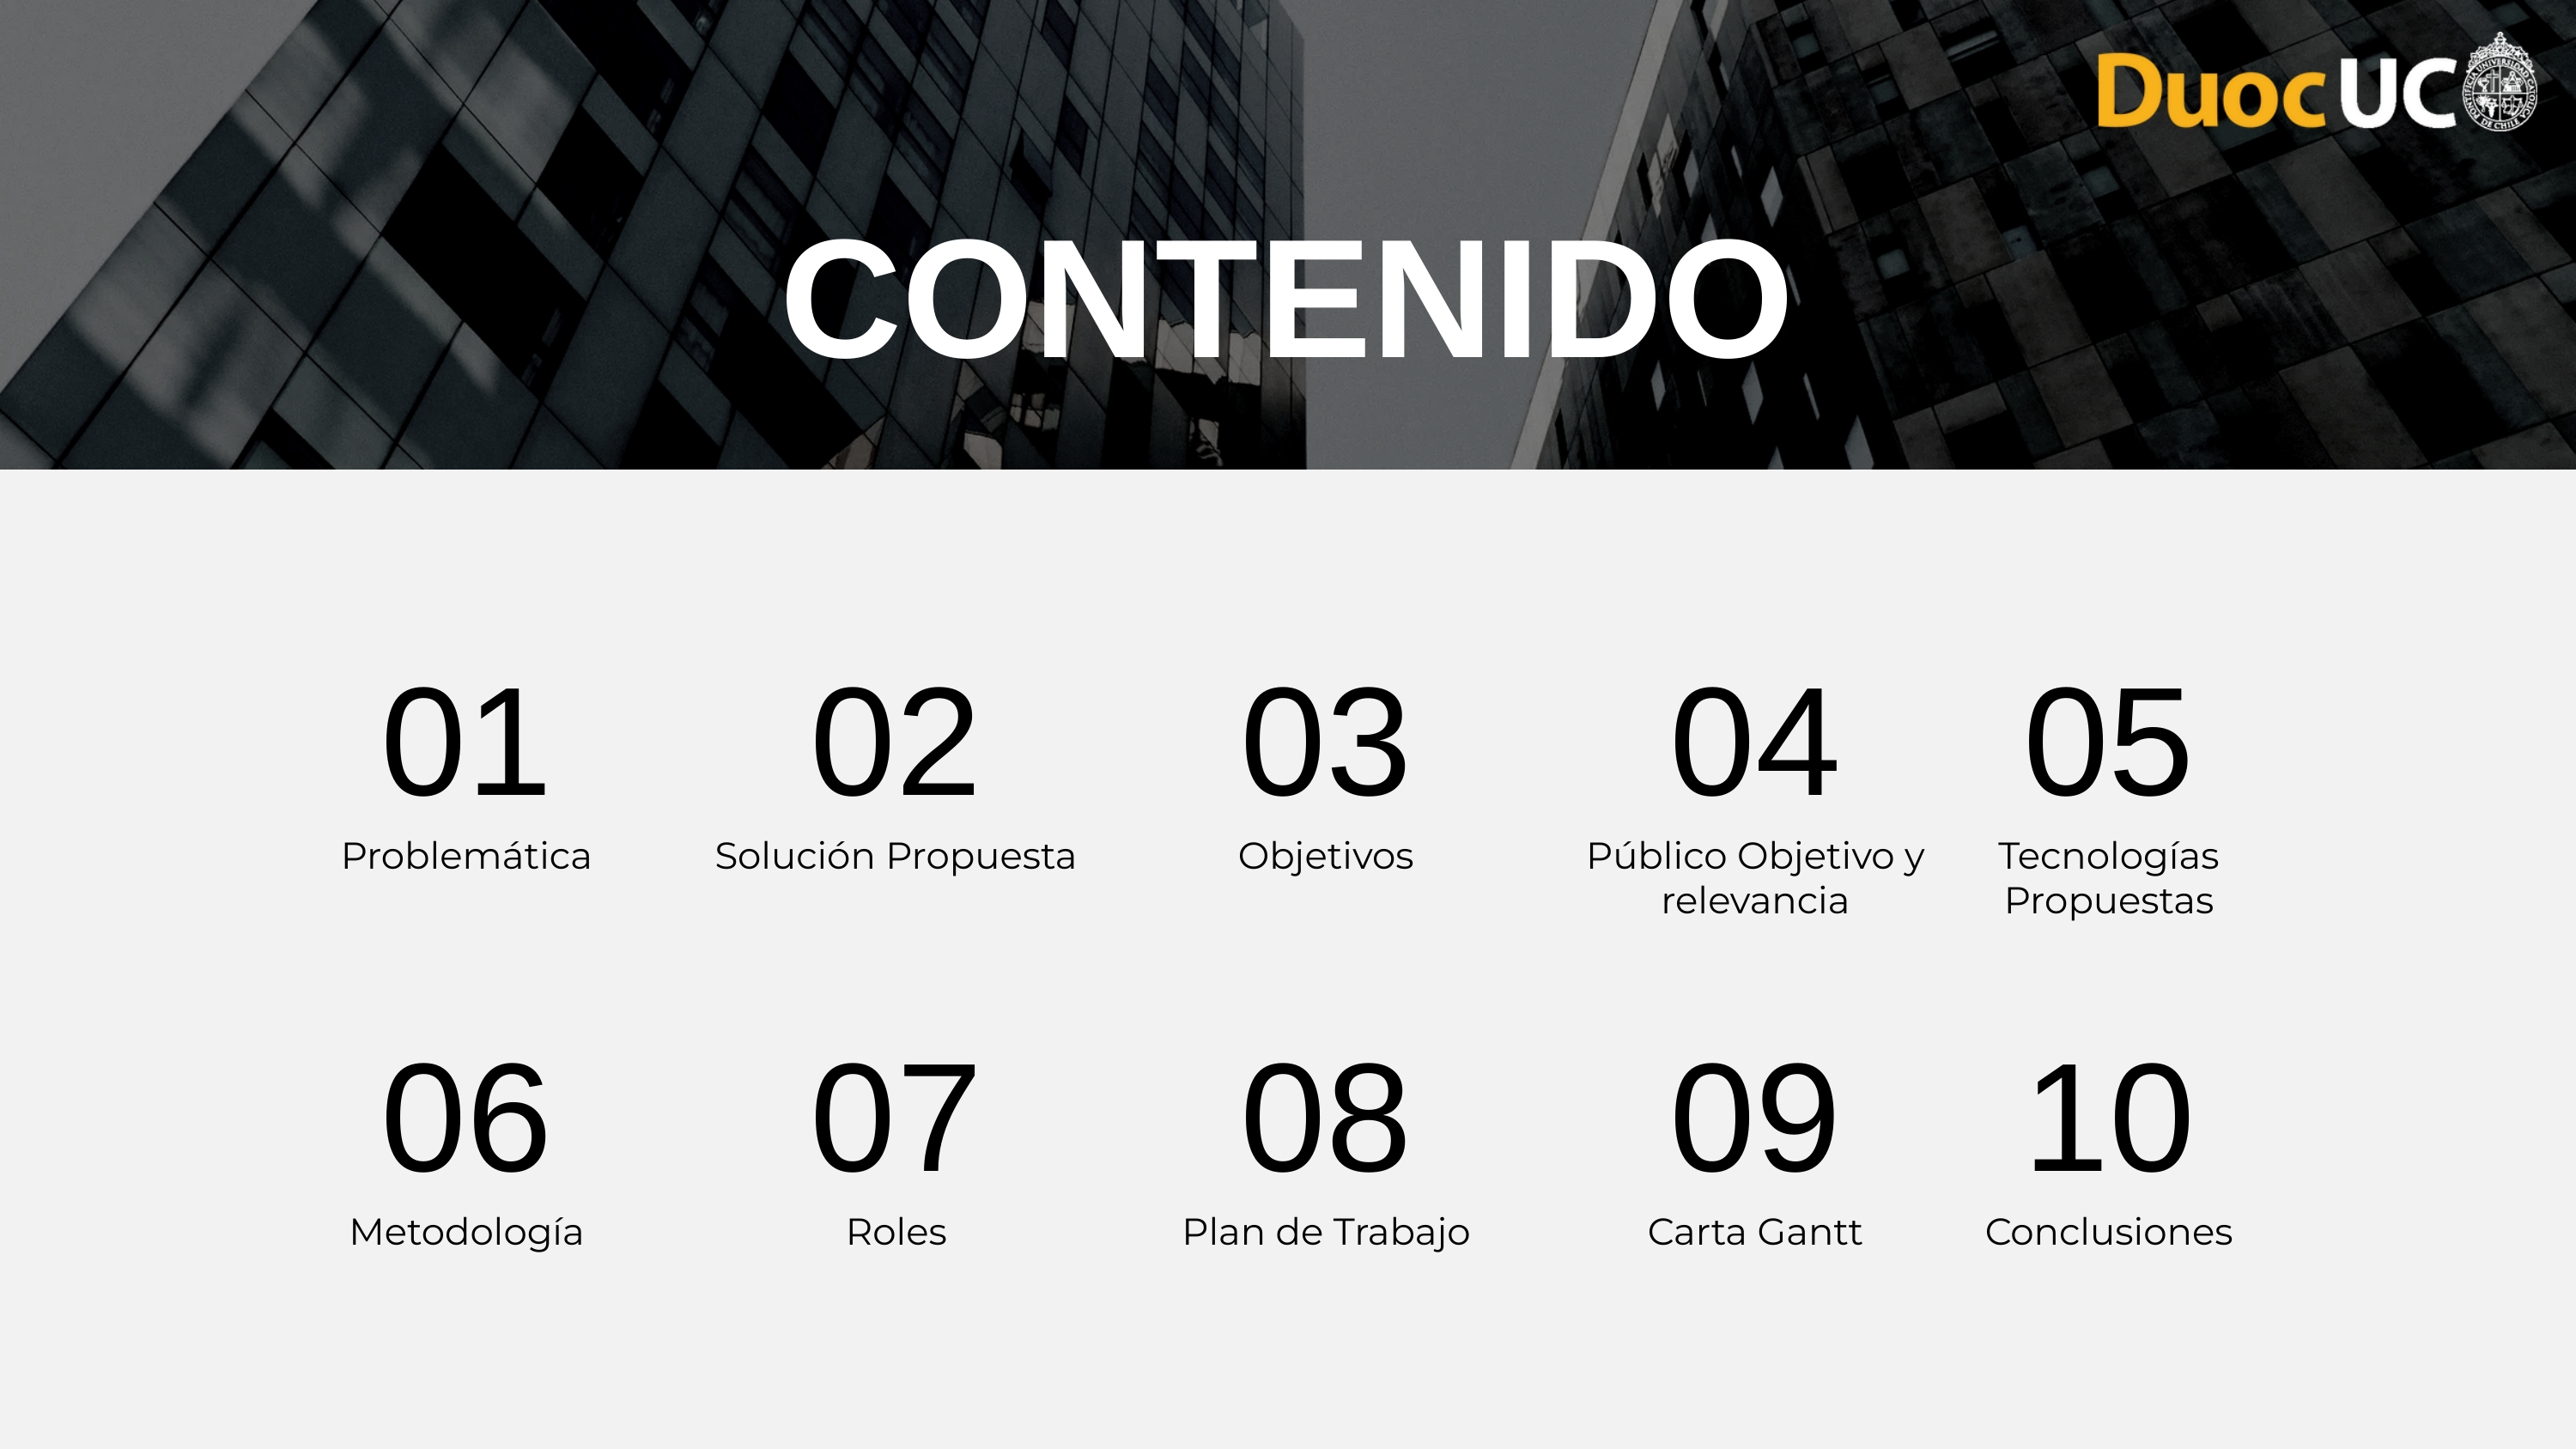

CONTENIDO
01
02
03
04
05
Problemática
Solución Propuesta
Objetivos
Público Objetivo y relevancia
Tecnologías Propuestas
06
07
08
09
10
Metodología
Roles
Plan de Trabajo
Carta Gantt
Conclusiones